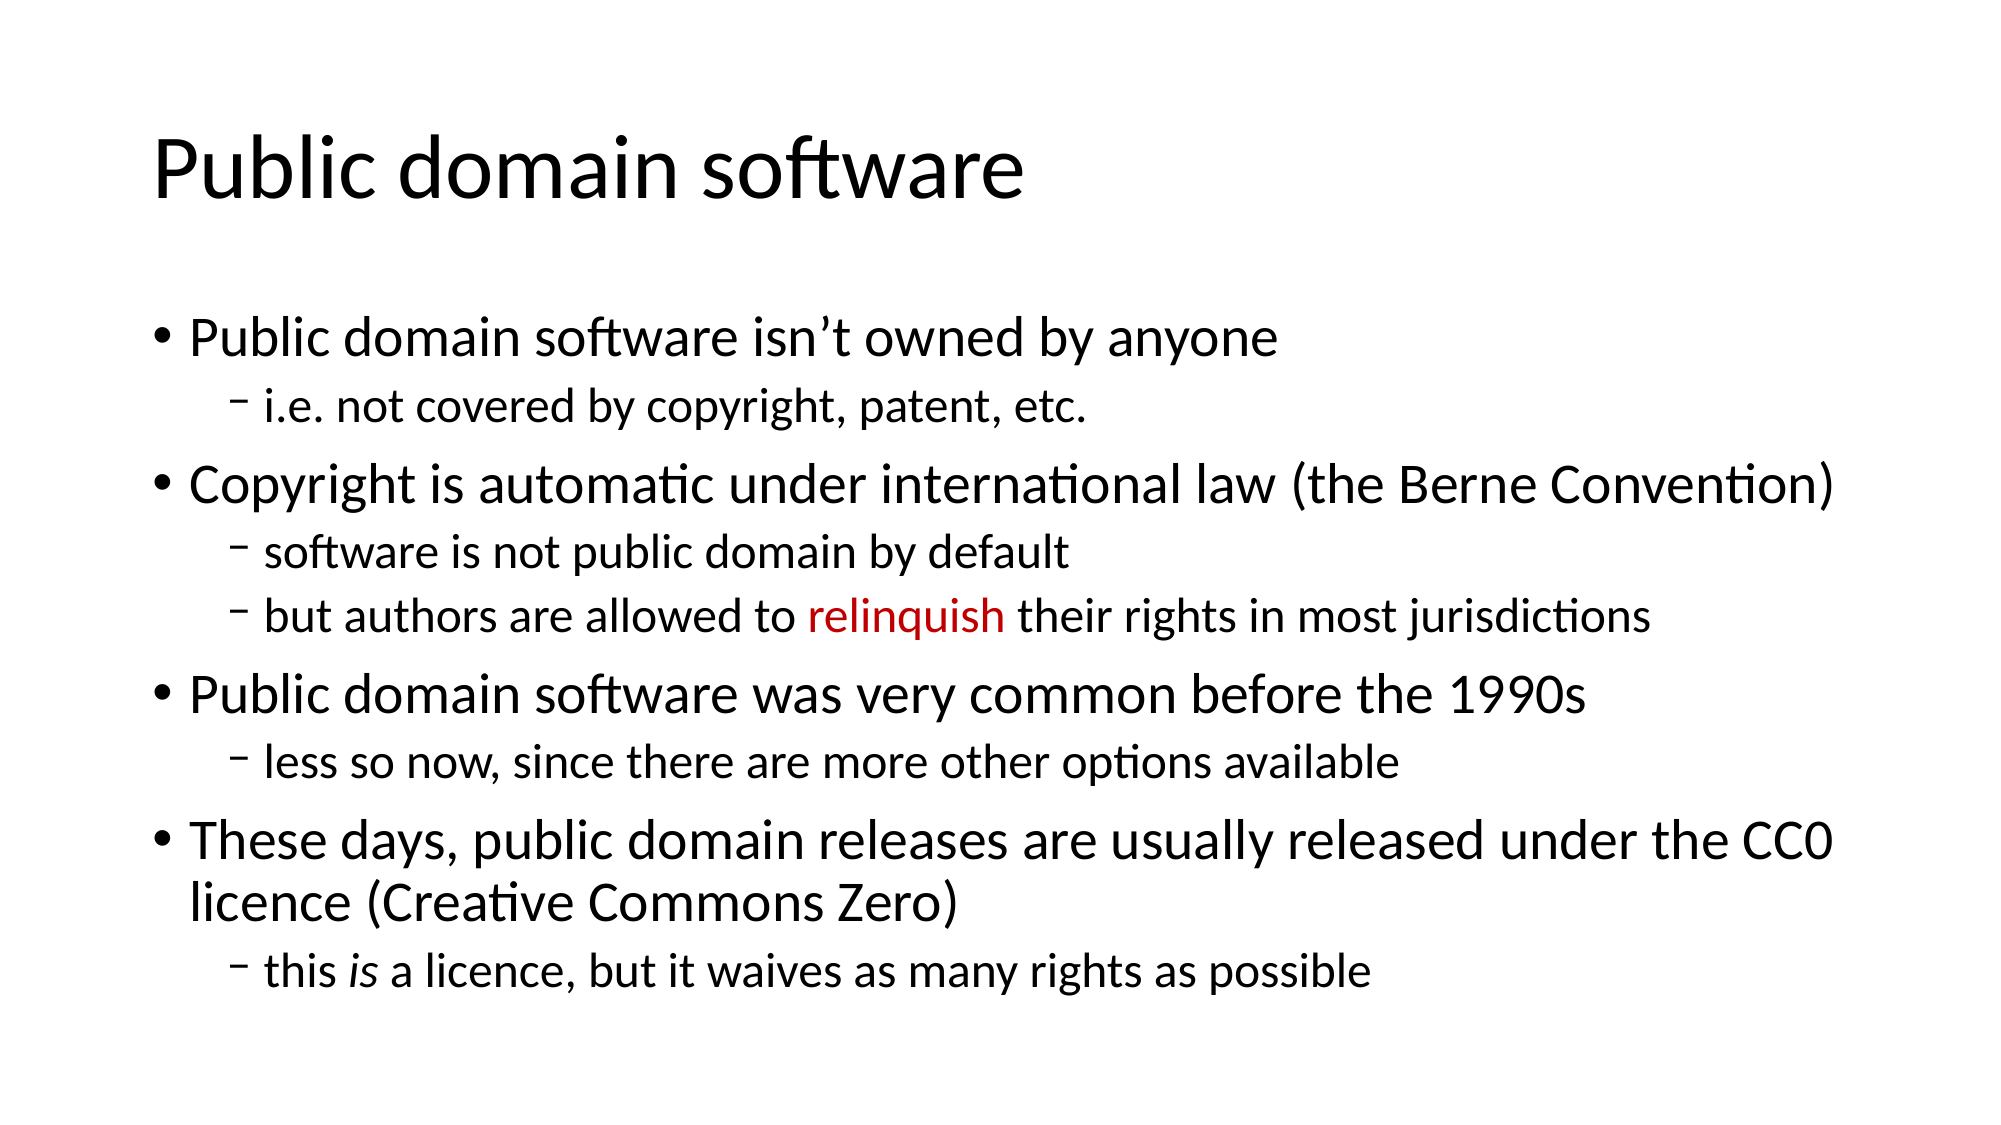

# Public domain software
Public domain software isn’t owned by anyone
i.e. not covered by copyright, patent, etc.
Copyright is automatic under international law (the Berne Convention)
software is not public domain by default
but authors are allowed to relinquish their rights in most jurisdictions
Public domain software was very common before the 1990s
less so now, since there are more other options available
These days, public domain releases are usually released under the CC0 licence (Creative Commons Zero)
this is a licence, but it waives as many rights as possible